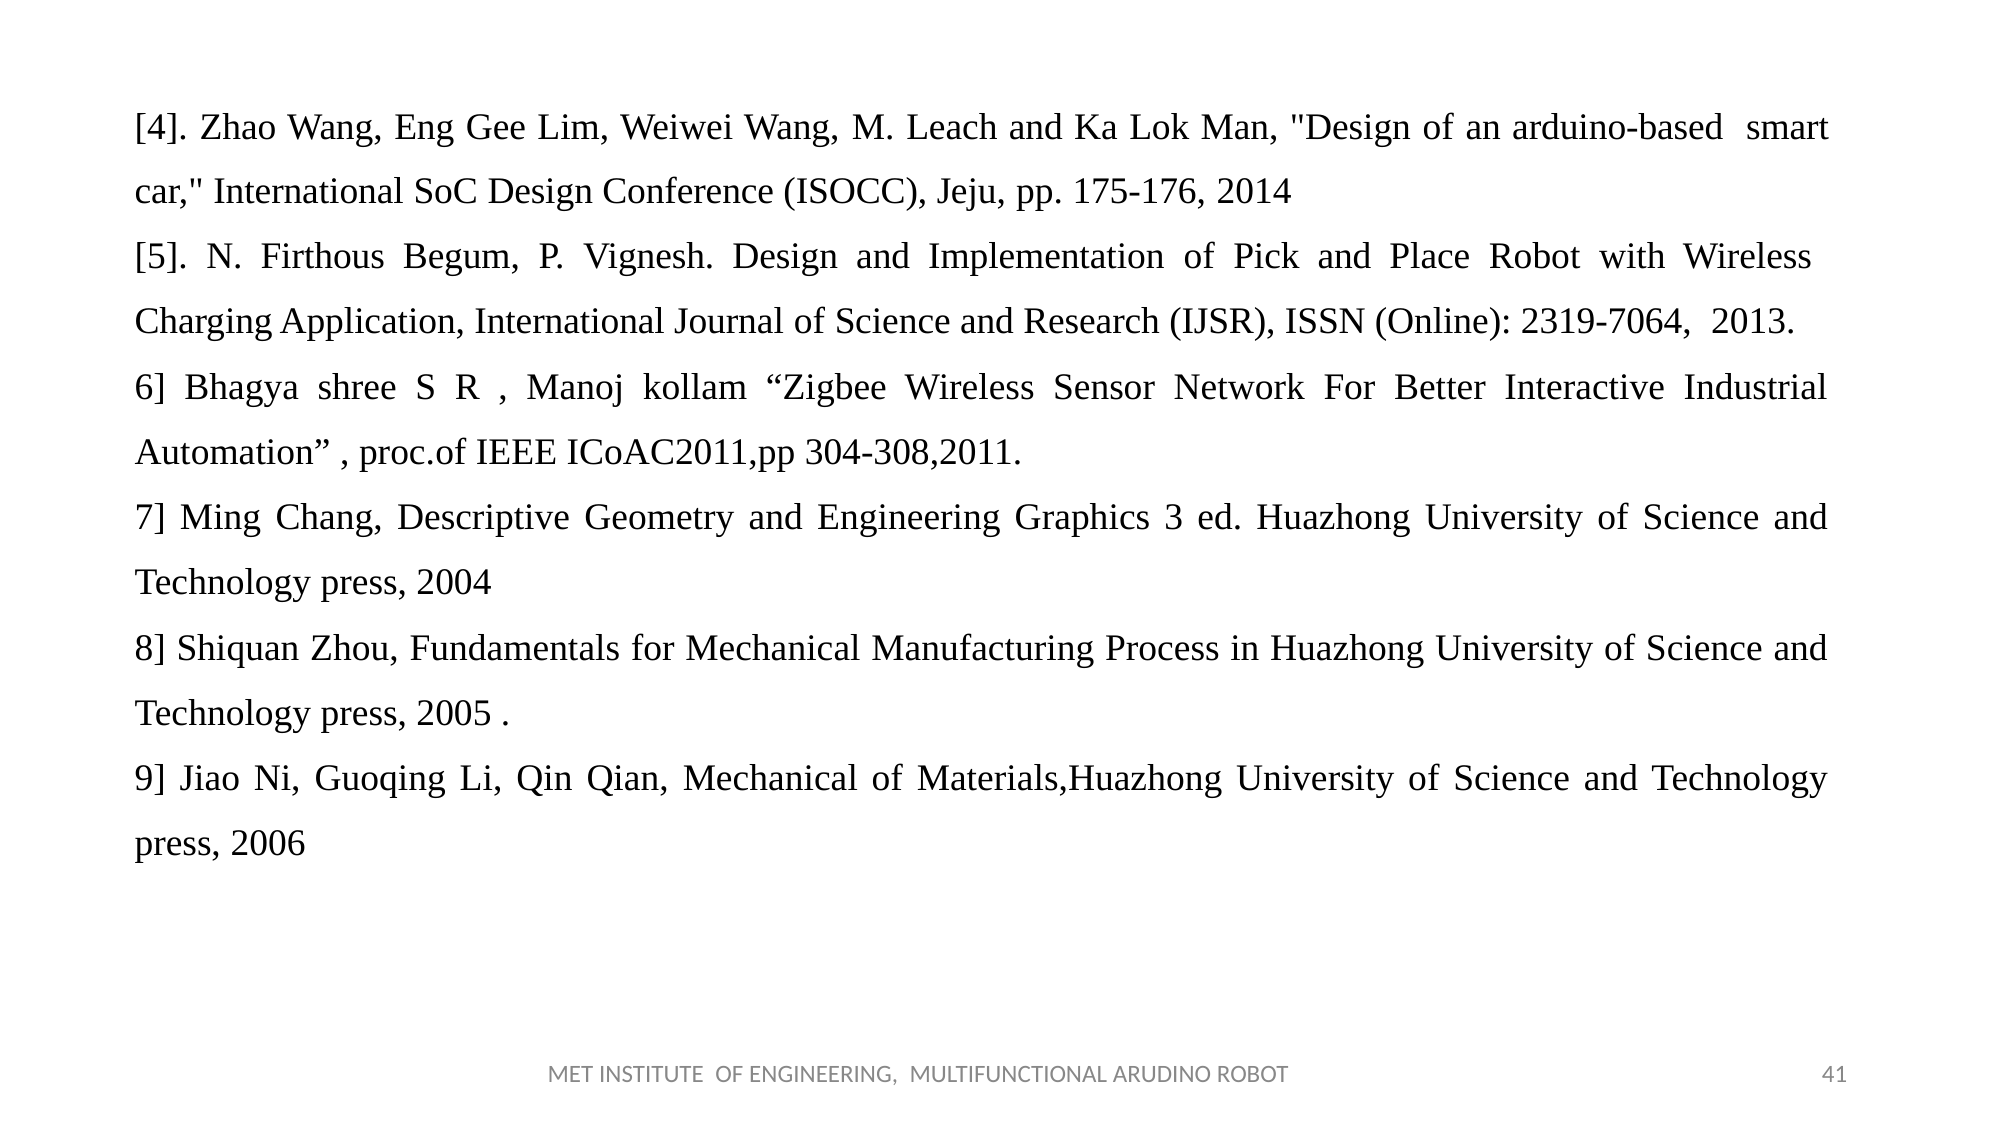

[4]. Zhao Wang, Eng Gee Lim, Weiwei Wang, M. Leach and Ka Lok Man, "Design of an arduino-based  smart car," International SoC Design Conference (ISOCC), Jeju, pp. 175-176, 2014
[5]. N. Firthous Begum, P. Vignesh. Design and Implementation of Pick and Place Robot with Wireless  Charging Application, International Journal of Science and Research (IJSR), ISSN (Online): 2319-7064,  2013.
6] Bhagya shree S R , Manoj kollam “Zigbee Wireless Sensor Network For Better Interactive Industrial Automation” , proc.of IEEE ICoAC2011,pp 304-308,2011.
7] Ming Chang, Descriptive Geometry and Engineering Graphics 3 ed. Huazhong University of Science and Technology press, 2004
8] Shiquan Zhou, Fundamentals for Mechanical Manufacturing Process in Huazhong University of Science and Technology press, 2005 .
9] Jiao Ni, Guoqing Li, Qin Qian, Mechanical of Materials,Huazhong University of Science and Technology press, 2006

MET INSTITUTE  OF ENGINEERING,  MULTIFUNCTIONAL ARUDINO ROBOT
41